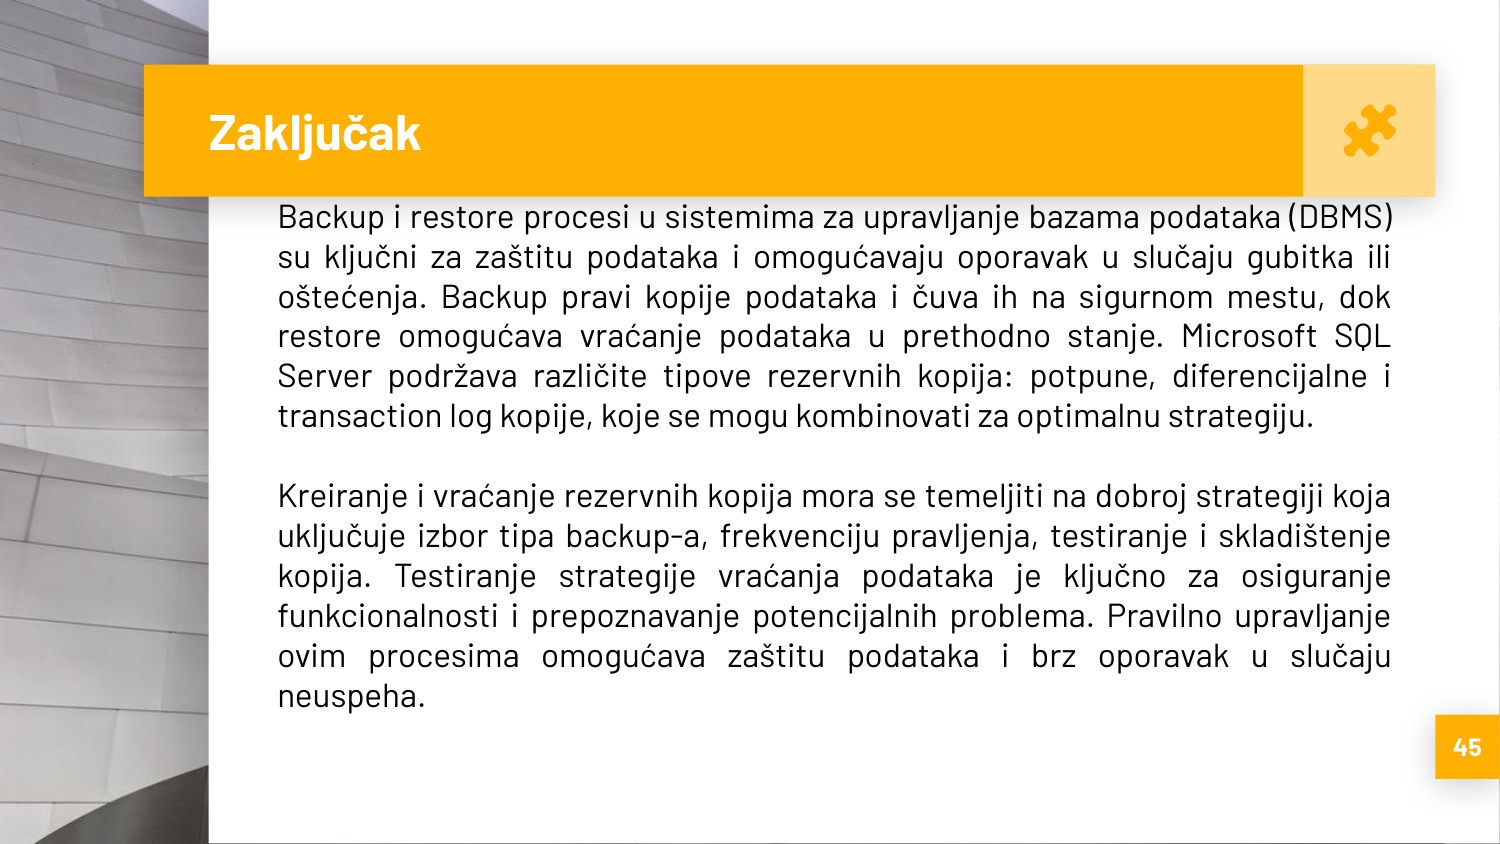

Zaključak

Backup i restore procesi u sistemima za upravljanje bazama podataka (DBMS) su ključni za zaštitu podataka i omogućavaju oporavak u slučaju gubitka ili oštećenja. Backup pravi kopije podataka i čuva ih na sigurnom mestu, dok restore omogućava vraćanje podataka u prethodno stanje. Microsoft SQL Server podržava različite tipove rezervnih kopija: potpune, diferencijalne i transaction log kopije, koje se mogu kombinovati za optimalnu strategiju.

Kreiranje i vraćanje rezervnih kopija mora se temeljiti na dobroj strategiji koja uključuje izbor tipa backup-a, frekvenciju pravljenja, testiranje i skladištenje kopija. Testiranje strategije vraćanja podataka je ključno za osiguranje funkcionalnosti i prepoznavanje potencijalnih problema. Pravilno upravljanje ovim procesima omogućava zaštitu podataka i brz oporavak u slučaju neuspeha.

45